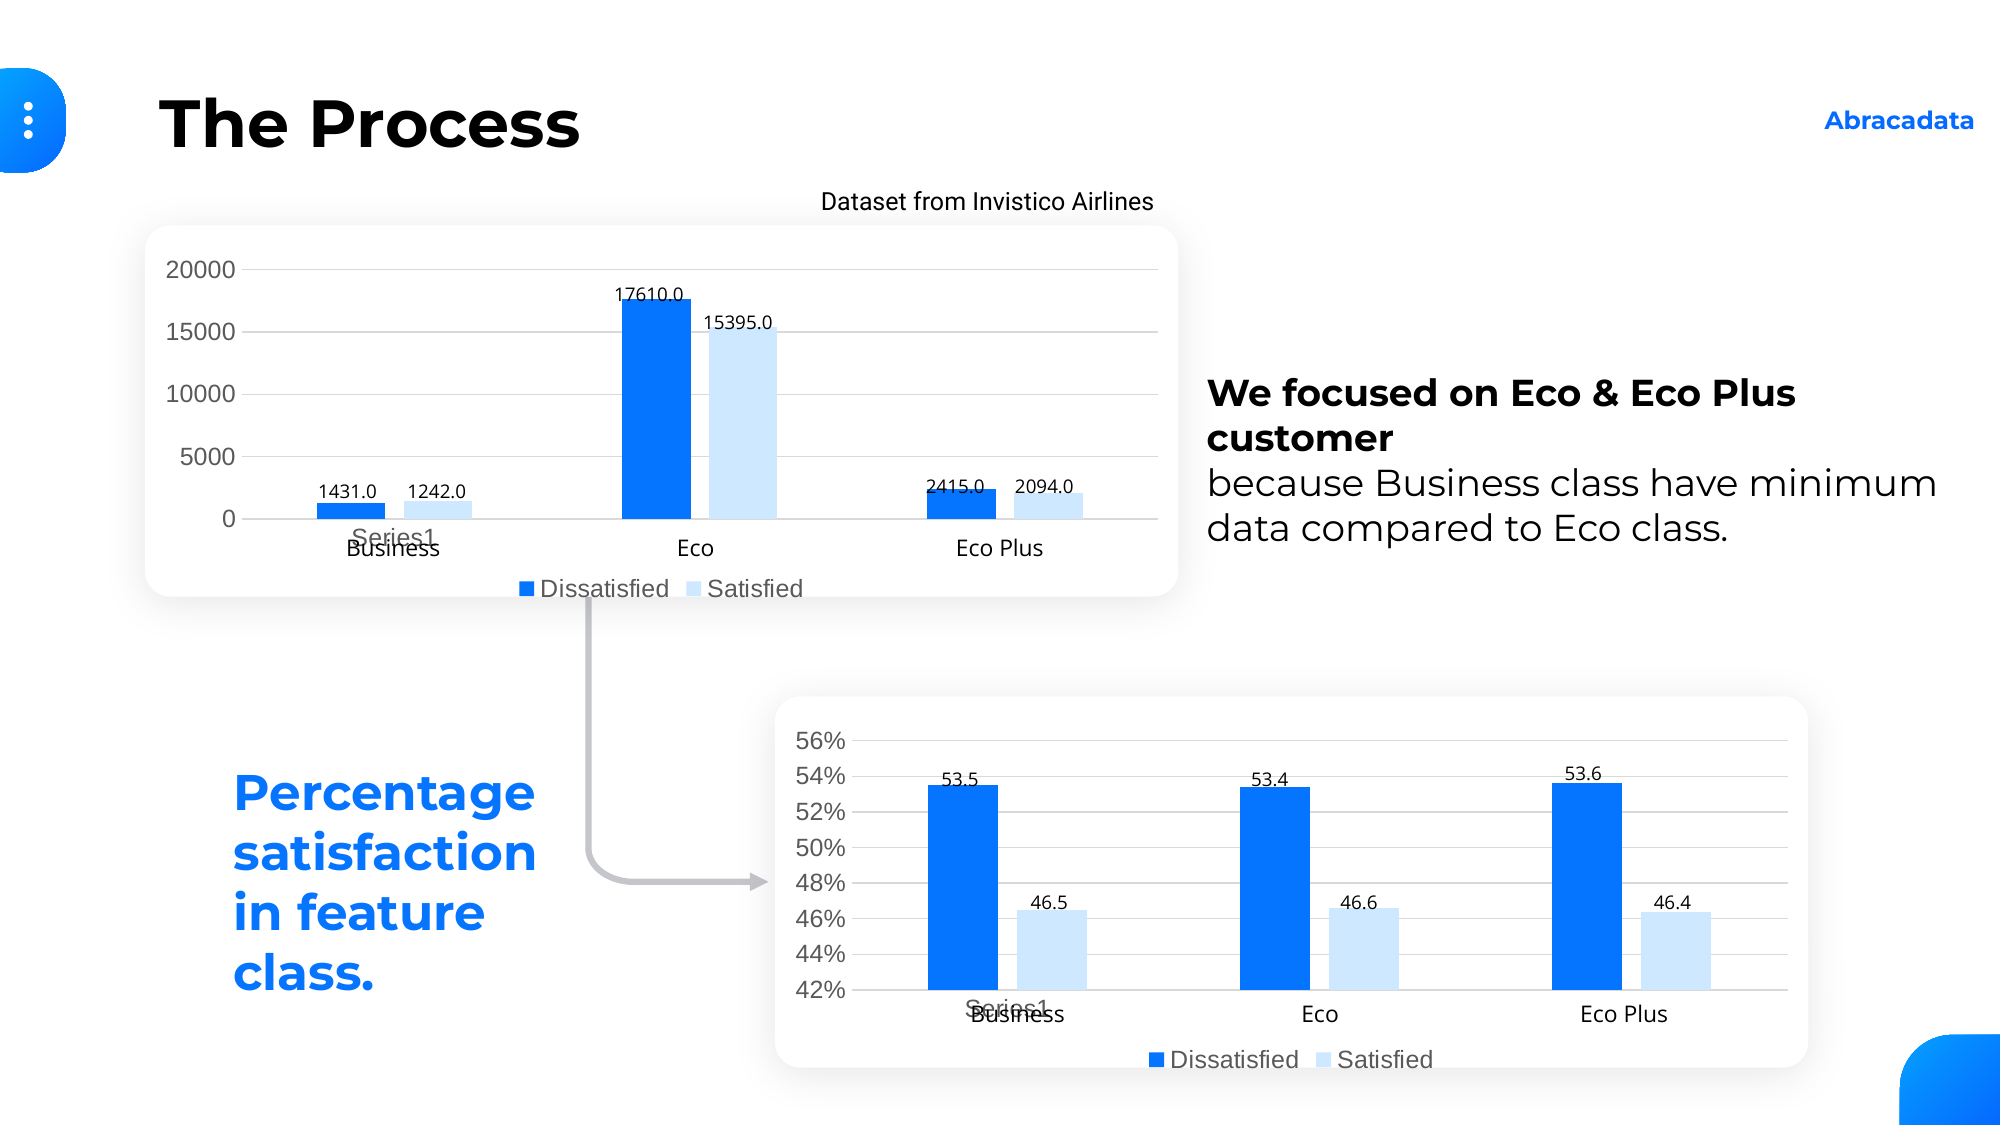

The Process

Abracadata

Dataset from Invistico Airlines

### Chart

| Category | Dissatisfied | Satisfied |
|---|---|---|
|  | 1242.0 | 1431.0 |
|  | 17610.0 | 15395.0 |
|  | 2415.0 | 2094.0 |
17610.0
15395.0
We focused on Eco & Eco Plus customer
because Business class have minimum data compared to Eco class.
2415.0
2094.0
1431.0
1242.0
Business
Eco
Eco Plus

### Chart

| Category | Dissatisfied | Satisfied |
|---|---|---|
|  | 0.535 | 0.465 |
|  | 0.534 | 0.466 |
|  | 0.536 | 0.464 |
Percentage satisfaction in feature class.
53.6
53.5
53.4
46.5
46.6
46.4
Business
Eco
Eco Plus